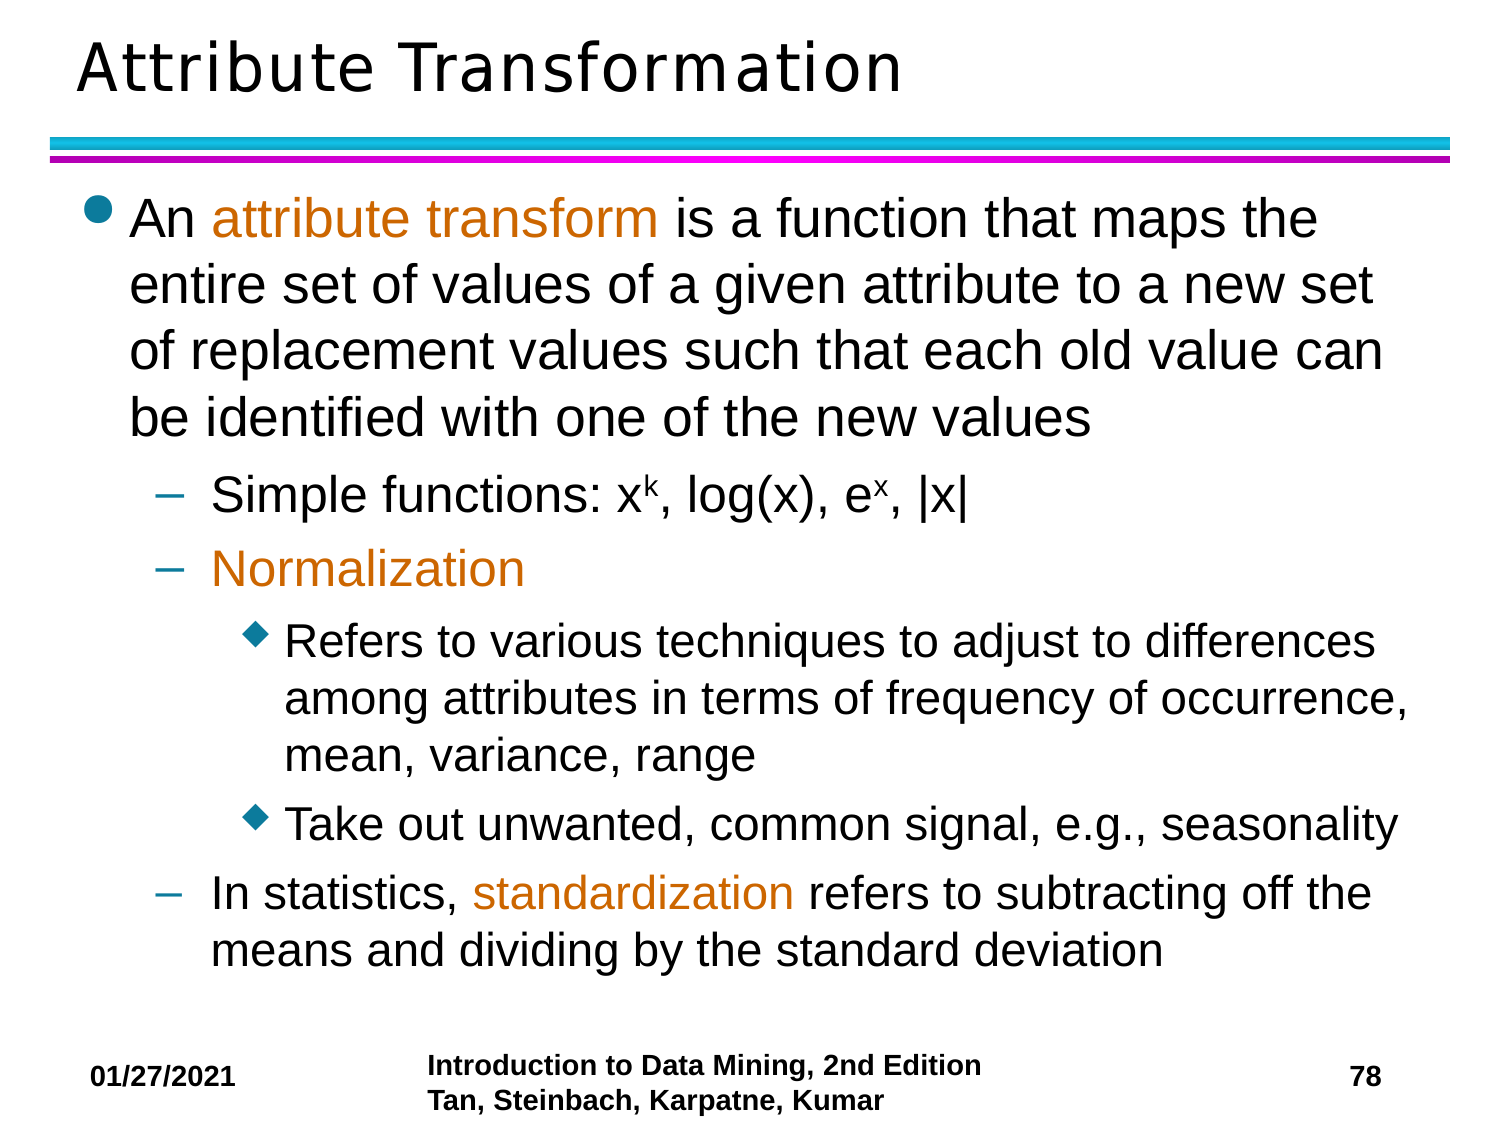

Attribute Transformation
An attribute transform is a function that maps the entire set of values of a given attribute to a new set of replacement values such that each old value can be identified with one of the new values
Simple functions: xk, log(x), ex, |x|
Normalization
Refers to various techniques to adjust to differences among attributes in terms of frequency of occurrence, mean, variance, range
Take out unwanted, common signal, e.g., seasonality
In statistics, standardization refers to subtracting off the means and dividing by the standard deviation